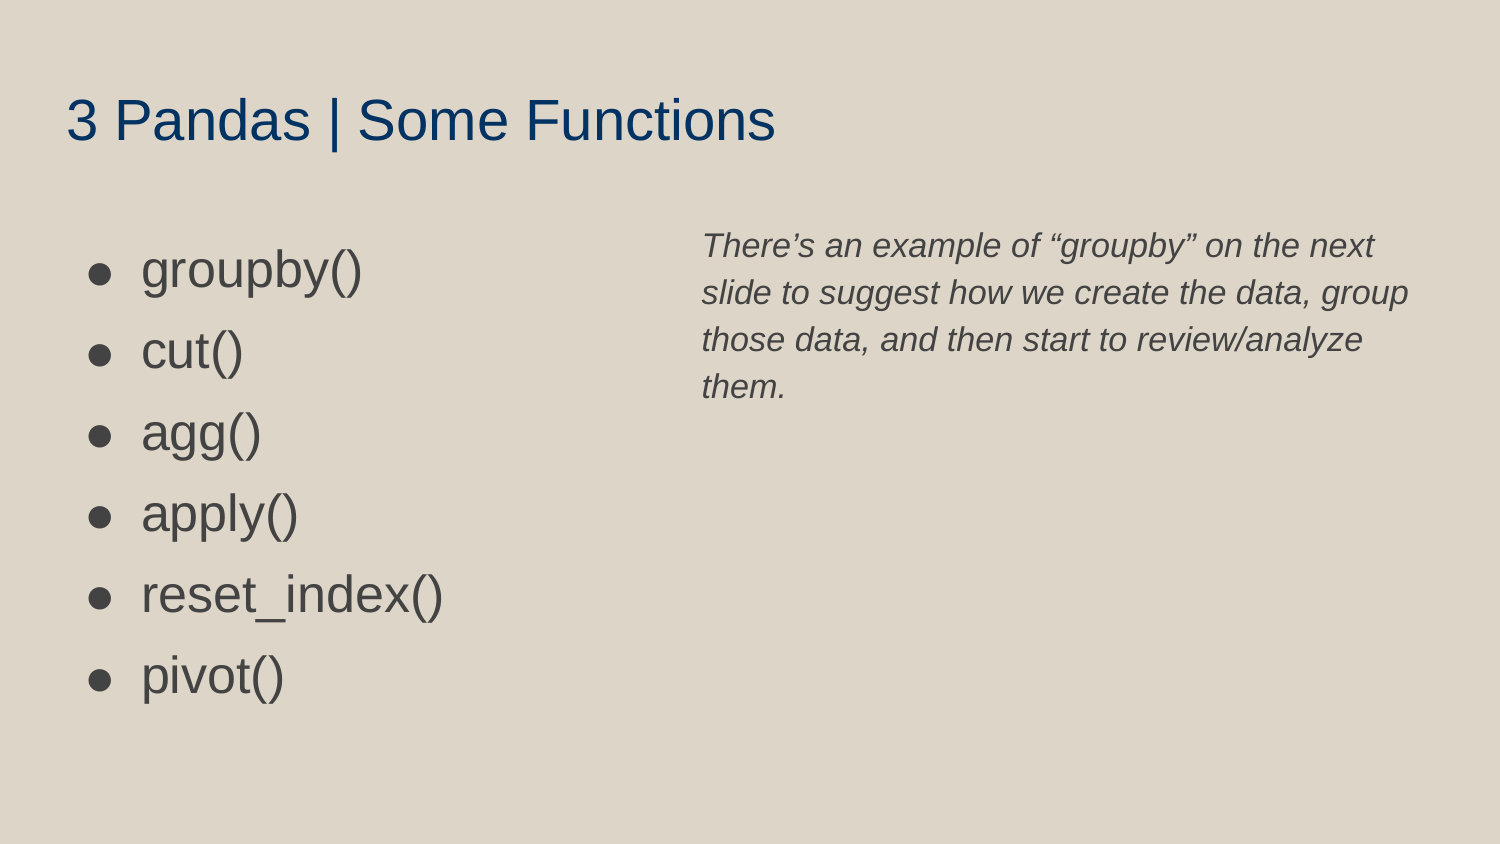

# 3 Pandas | Some Functions
groupby()
cut()
agg()
apply()
reset_index()
pivot()
There’s an example of “groupby” on the next slide to suggest how we create the data, group those data, and then start to review/analyze them.